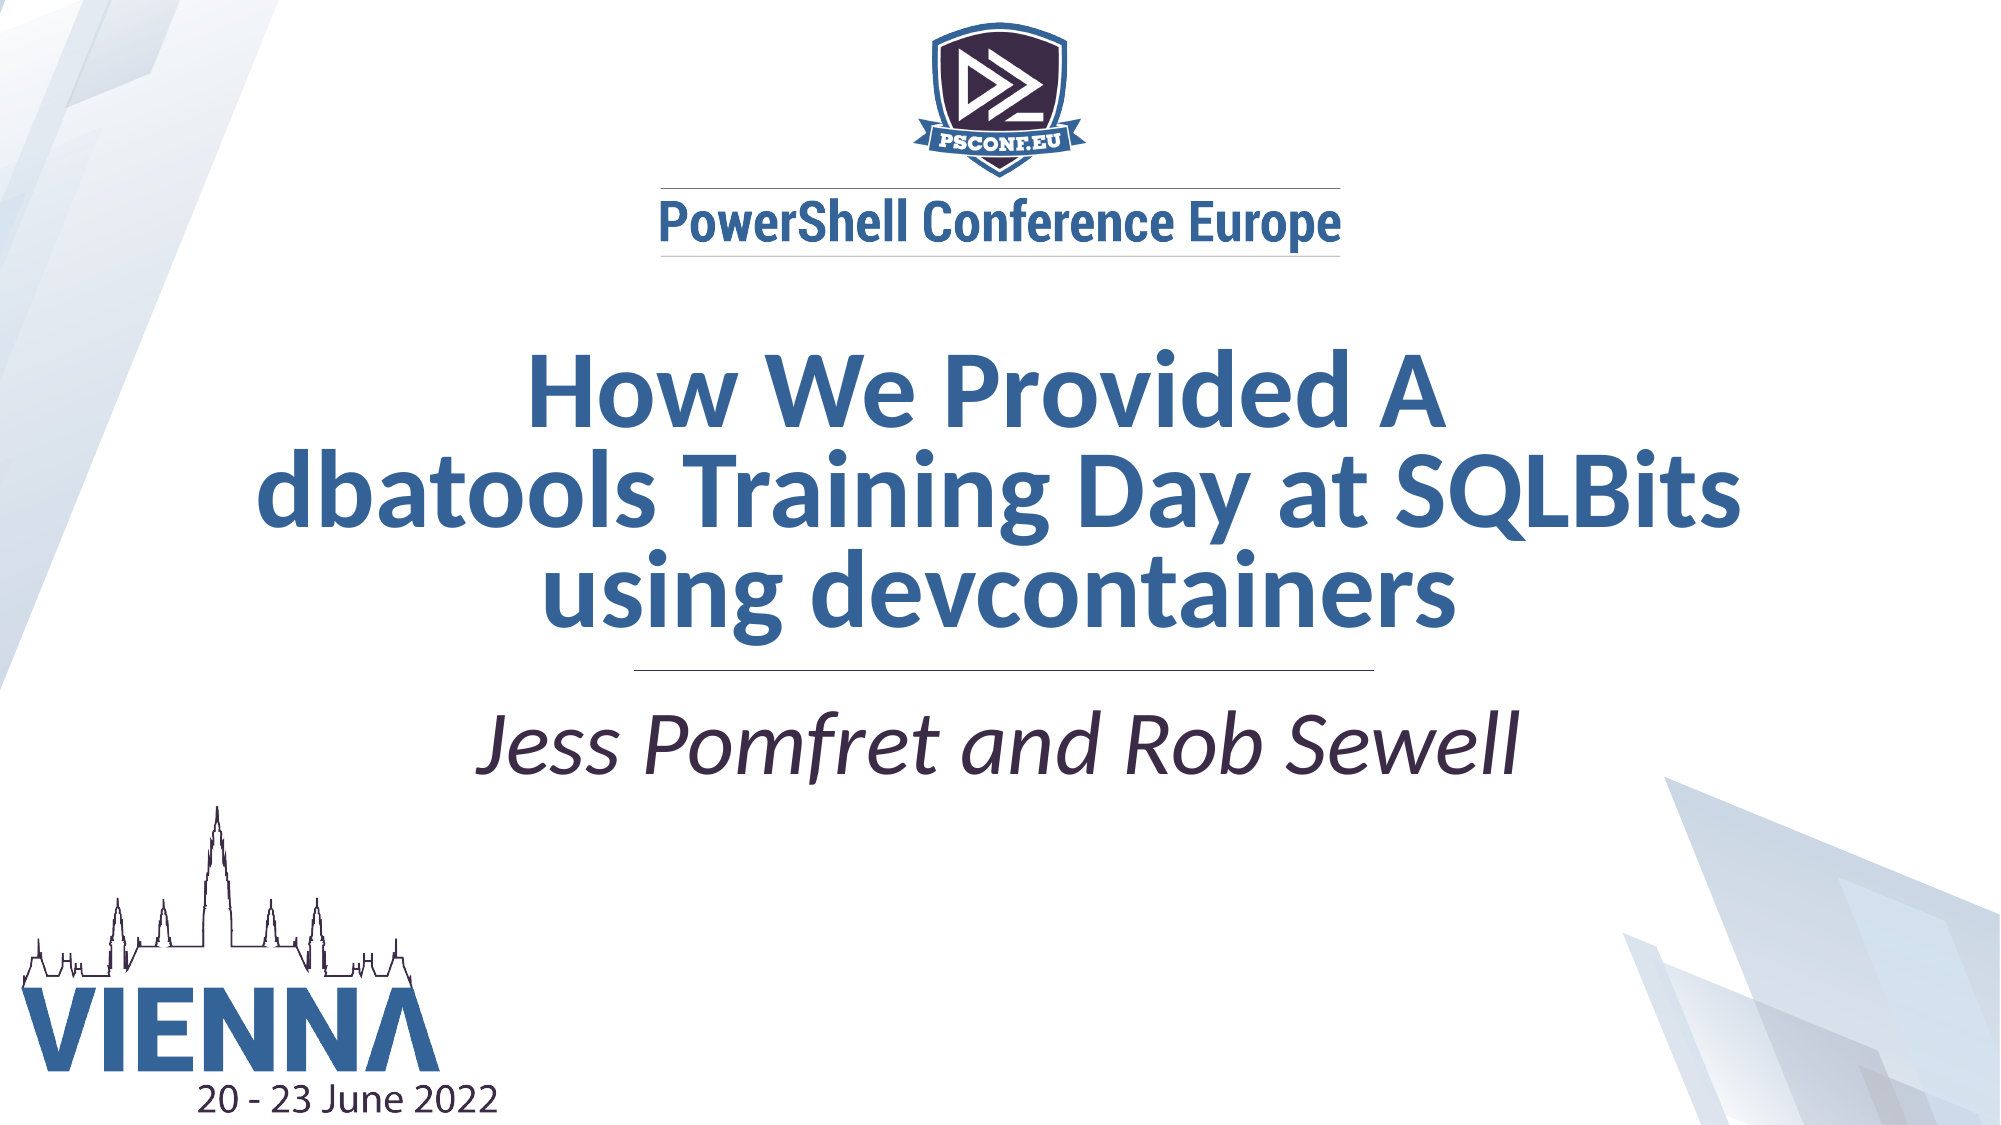

How We Provided A
dbatools Training Day at SQLBits using devcontainers
Jess Pomfret and Rob Sewell